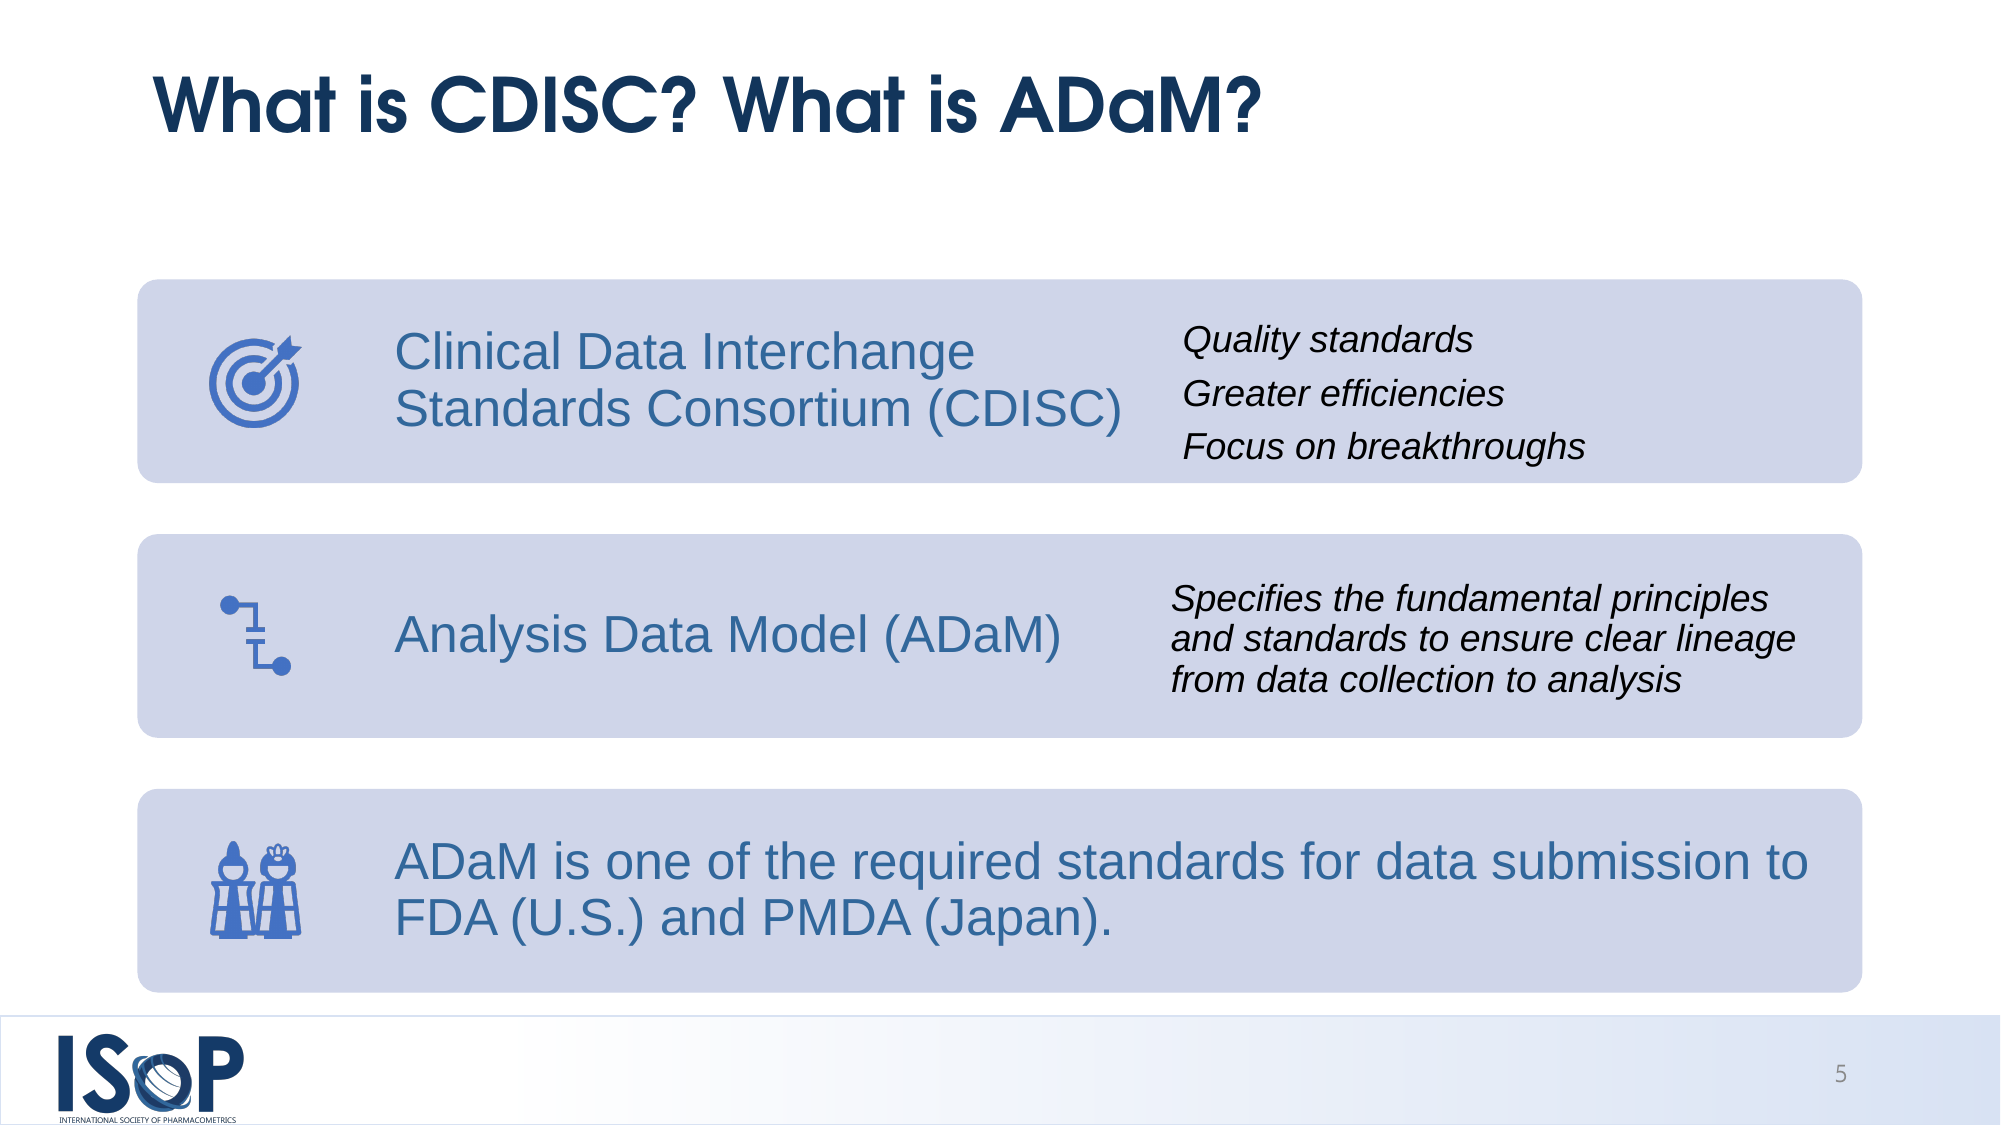

# What is CDISC? What is ADaM?
Clinical Data Interchange Standards Consortium (CDISC)
Quality standards
Greater efficiencies
Focus on breakthroughs
Analysis Data Model (ADaM)
Specifies the fundamental principles and standards to ensure clear lineage from data collection to analysis
ADaM is one of the required standards for data submission to FDA (U.S.) and PMDA (Japan).
5